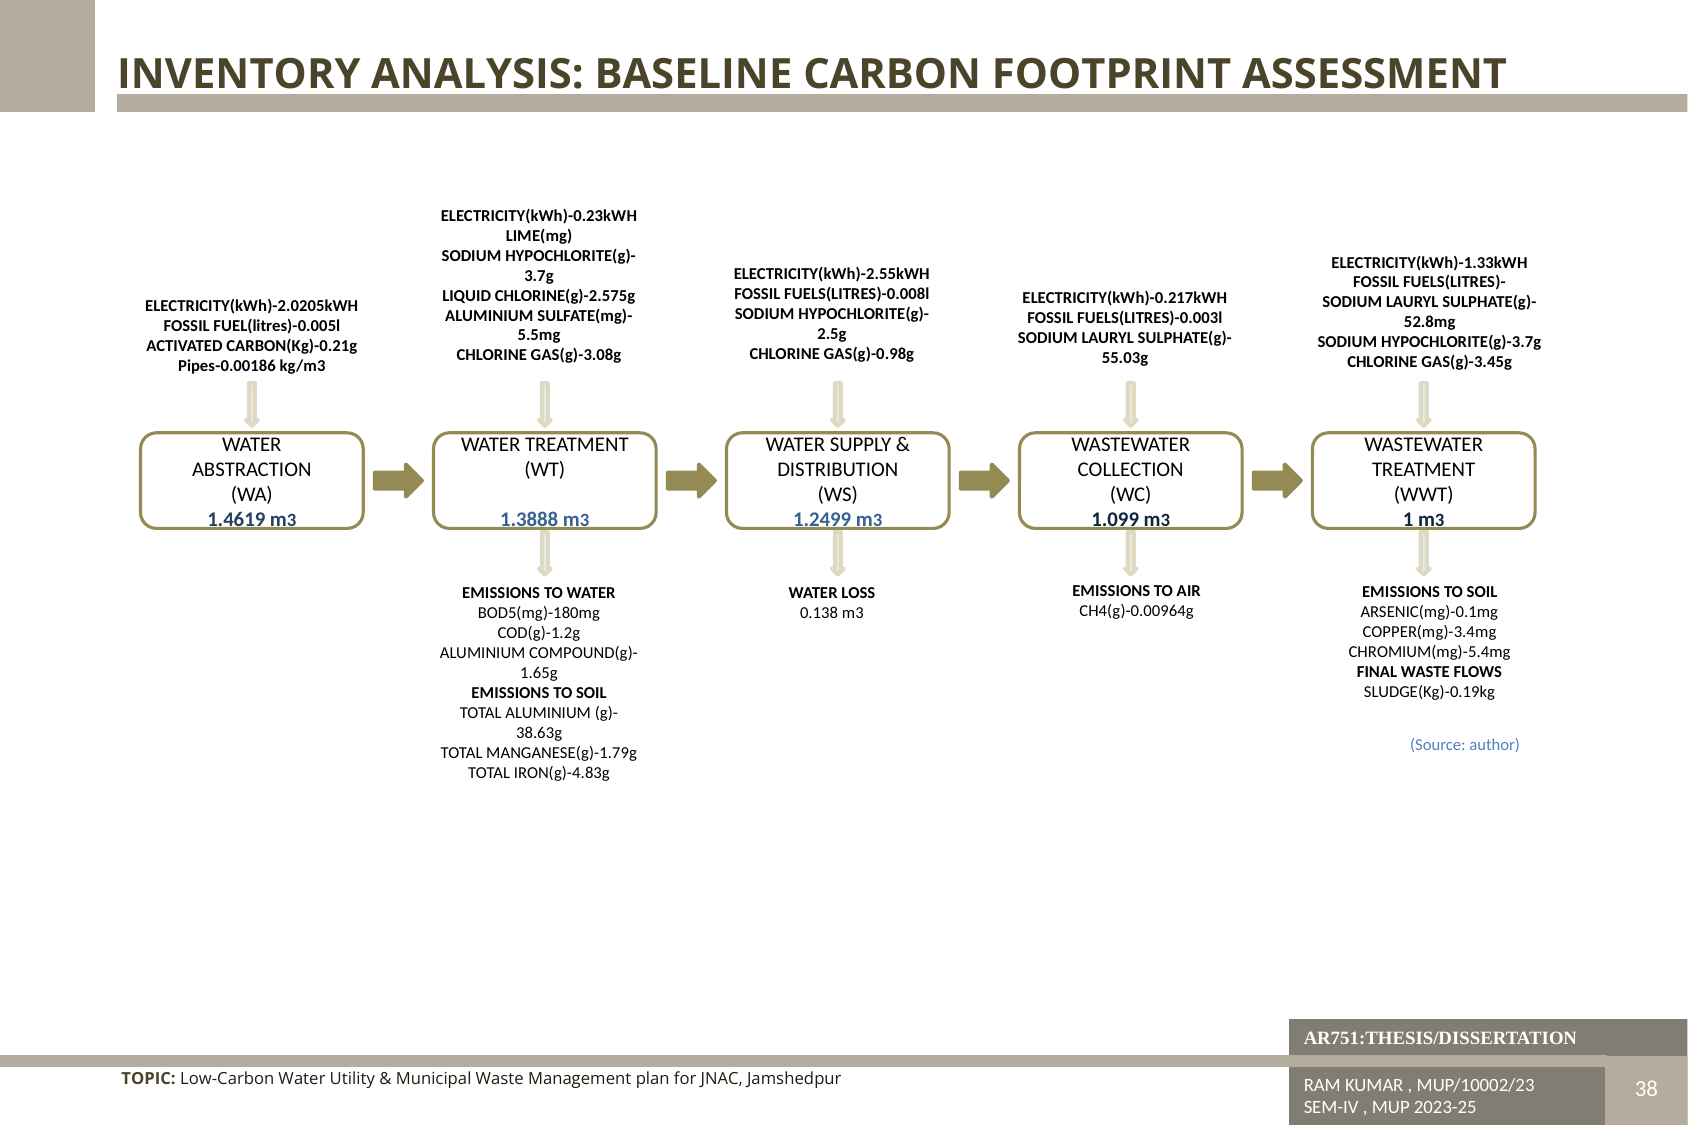

INVENTORY ANALYSIS: BASELINE CARBON FOOTPRINT ASSESSMENT

ELECTRICITY(kWh)-0.23kWH
LIME(mg)
SODIUM HYPOCHLORITE(g)-3.7g
LIQUID CHLORINE(g)-2.575g
ALUMINIUM SULFATE(mg)-5.5mg
CHLORINE GAS(g)-3.08g

ELECTRICITY(kWh)-1.33kWH
FOSSIL FUELS(LITRES)-
SODIUM LAURYL SULPHATE(g)-52.8mg
SODIUM HYPOCHLORITE(g)-3.7g
CHLORINE GAS(g)-3.45g

ELECTRICITY(kWh)-2.55kWH
FOSSIL FUELS(LITRES)-0.008l
SODIUM HYPOCHLORITE(g)-2.5g
CHLORINE GAS(g)-0.98g

ELECTRICITY(kWh)-0.217kWH
FOSSIL FUELS(LITRES)-0.003l
SODIUM LAURYL SULPHATE(g)-55.03g

ELECTRICITY(kWh)-2.0205kWH
FOSSIL FUEL(litres)-0.005l
ACTIVATED CARBON(Kg)-0.21g
Pipes-0.00186 kg/m3

WATER ABSTRACTION
(WA)
1.4619 m3
WATER TREATMENT
(WT)

1.3888 m3
WATER SUPPLY & DISTRIBUTION
(WS)
1.2499 m3
WASTEWATER COLLECTION
(WC)
1.099 m3
WASTEWATER TREATMENT
(WWT)
1 m3

EMISSIONS TO AIR
CH4(g)-0.00964g

EMISSIONS TO SOIL
ARSENIC(mg)-0.1mg
COPPER(mg)-3.4mg
CHROMIUM(mg)-5.4mg
FINAL WASTE FLOWS
SLUDGE(Kg)-0.19kg

EMISSIONS TO WATER
BOD5(mg)-180mg
COD(g)-1.2g
ALUMINIUM COMPOUND(g)-1.65g
EMISSIONS TO SOIL
TOTAL ALUMINIUM (g)-38.63g
TOTAL MANGANESE(g)-1.79g
TOTAL IRON(g)-4.83g

WATER LOSS
0.138 m3

(Source: author)

AR751:THESIS/DISSERTATION

TOPIC: Low-Carbon Water Utility & Municipal Waste Management plan for JNAC, Jamshedpur

RAM KUMAR , MUP/10002/23
SEM-IV , MUP 2023-25

DISSERTATION & PLANNING SEMINAR

38